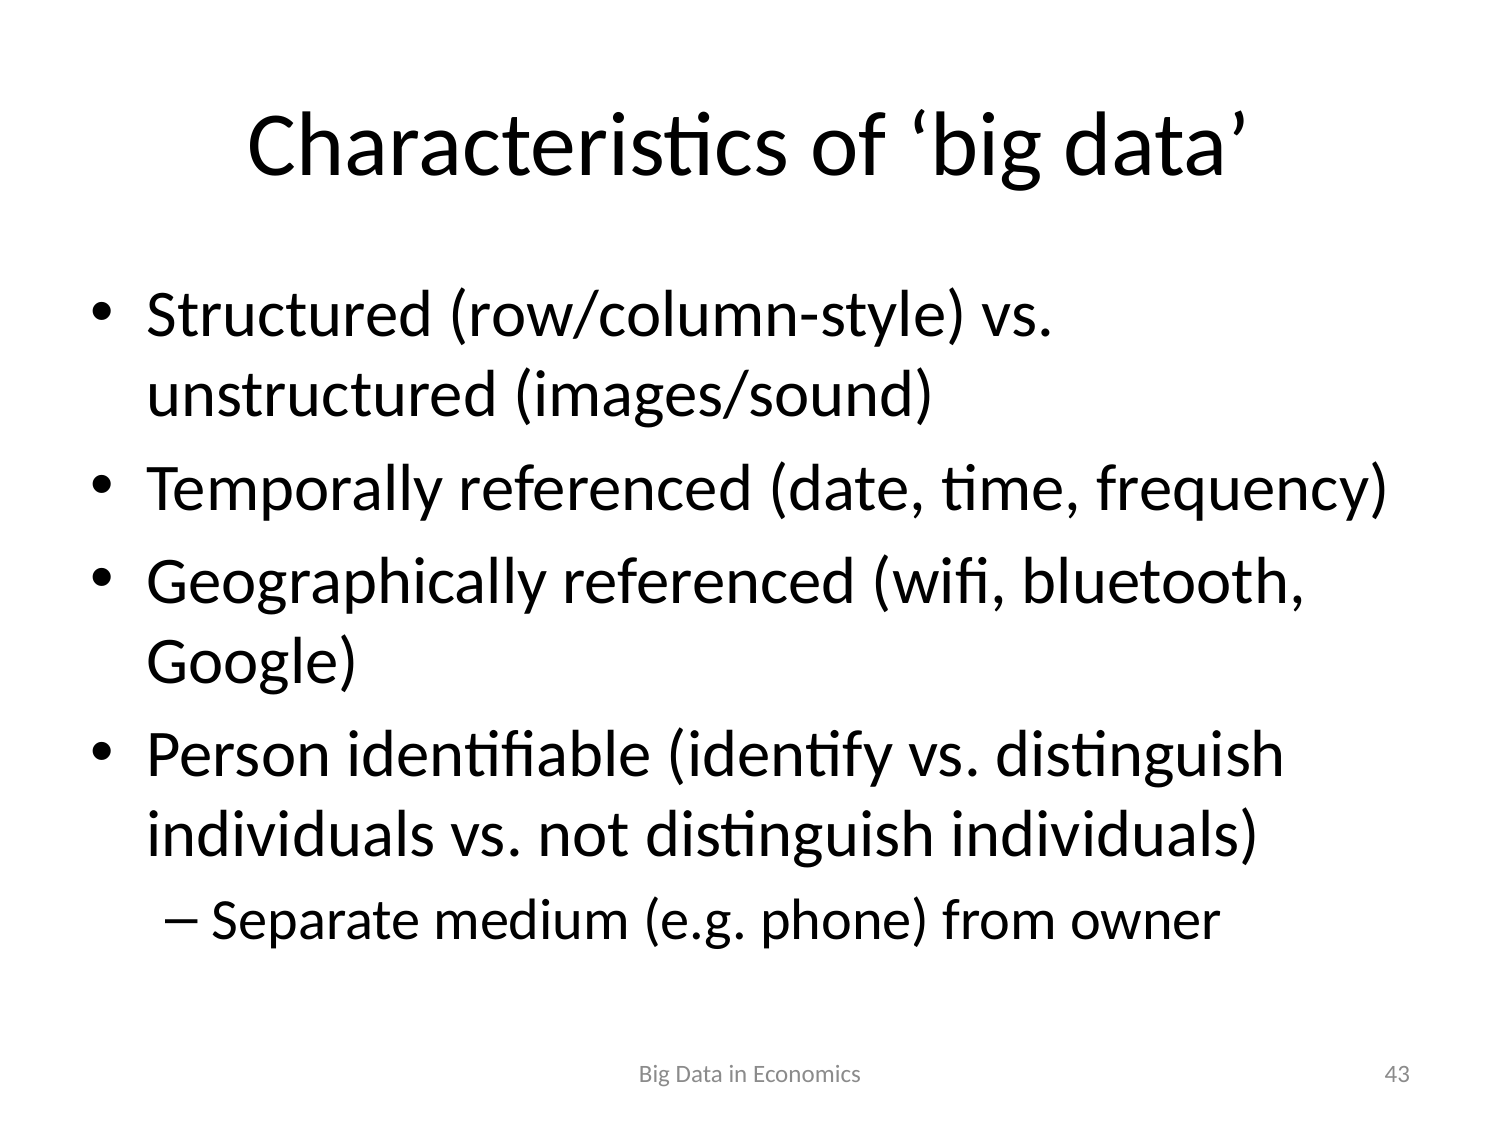

# Characteristics of ‘big data’
Structured (row/column-style) vs. unstructured (images/sound)
Temporally referenced (date, time, frequency)
Geographically referenced (wifi, bluetooth, Google)
Person identifiable (identify vs. distinguish individuals vs. not distinguish individuals)
Separate medium (e.g. phone) from owner

Big Data in Economics
43